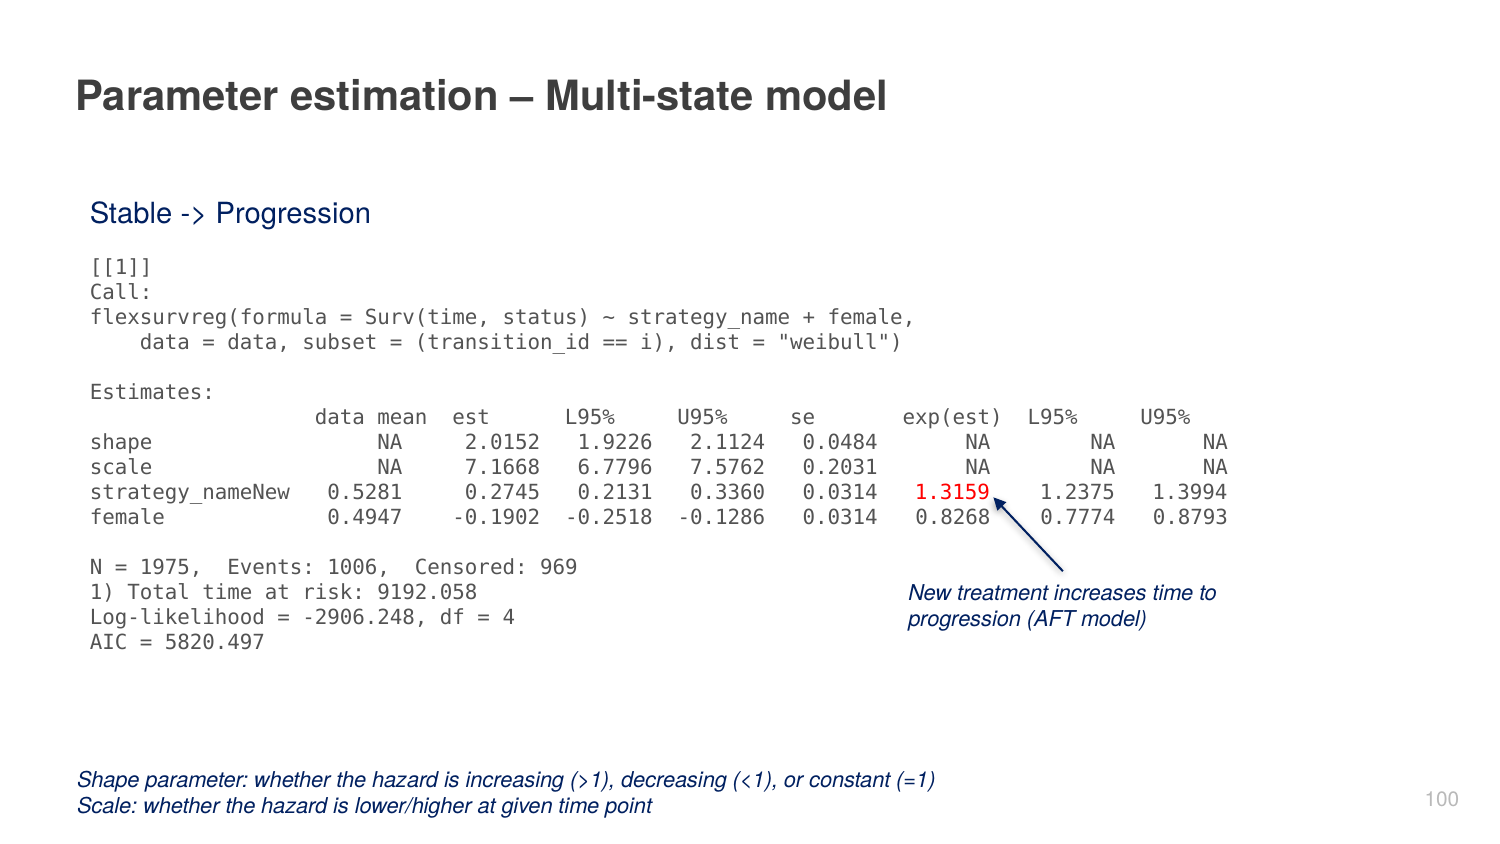

# Parameter estimation – Multi-state model
Stable -> Progression
[[1]]
Call:
flexsurvreg(formula = Surv(time, status) ~ strategy_name + female,
    data = data, subset = (transition_id == i), dist = "weibull")

Estimates:
                  data mean  est      L95%     U95%     se       exp(est)  L95%     U95%
shape                  NA     2.0152   1.9226   2.1124   0.0484       NA        NA       NA
scale                  NA     7.1668   6.7796   7.5762   0.2031       NA        NA       NA
strategy_nameNew   0.5281     0.2745   0.2131   0.3360   0.0314   1.3159    1.2375   1.3994
female             0.4947    -0.1902  -0.2518  -0.1286   0.0314   0.8268    0.7774   0.8793

N = 1975,  Events: 1006,  Censored: 969
Total time at risk: 9192.058
Log-likelihood = -2906.248, df = 4
AIC = 5820.497
New treatment increases time to progression (AFT model)

Shape parameter: whether the hazard is increasing (>1), decreasing (<1), or constant (=1)
Scale: whether the hazard is lower/higher at given time point

100